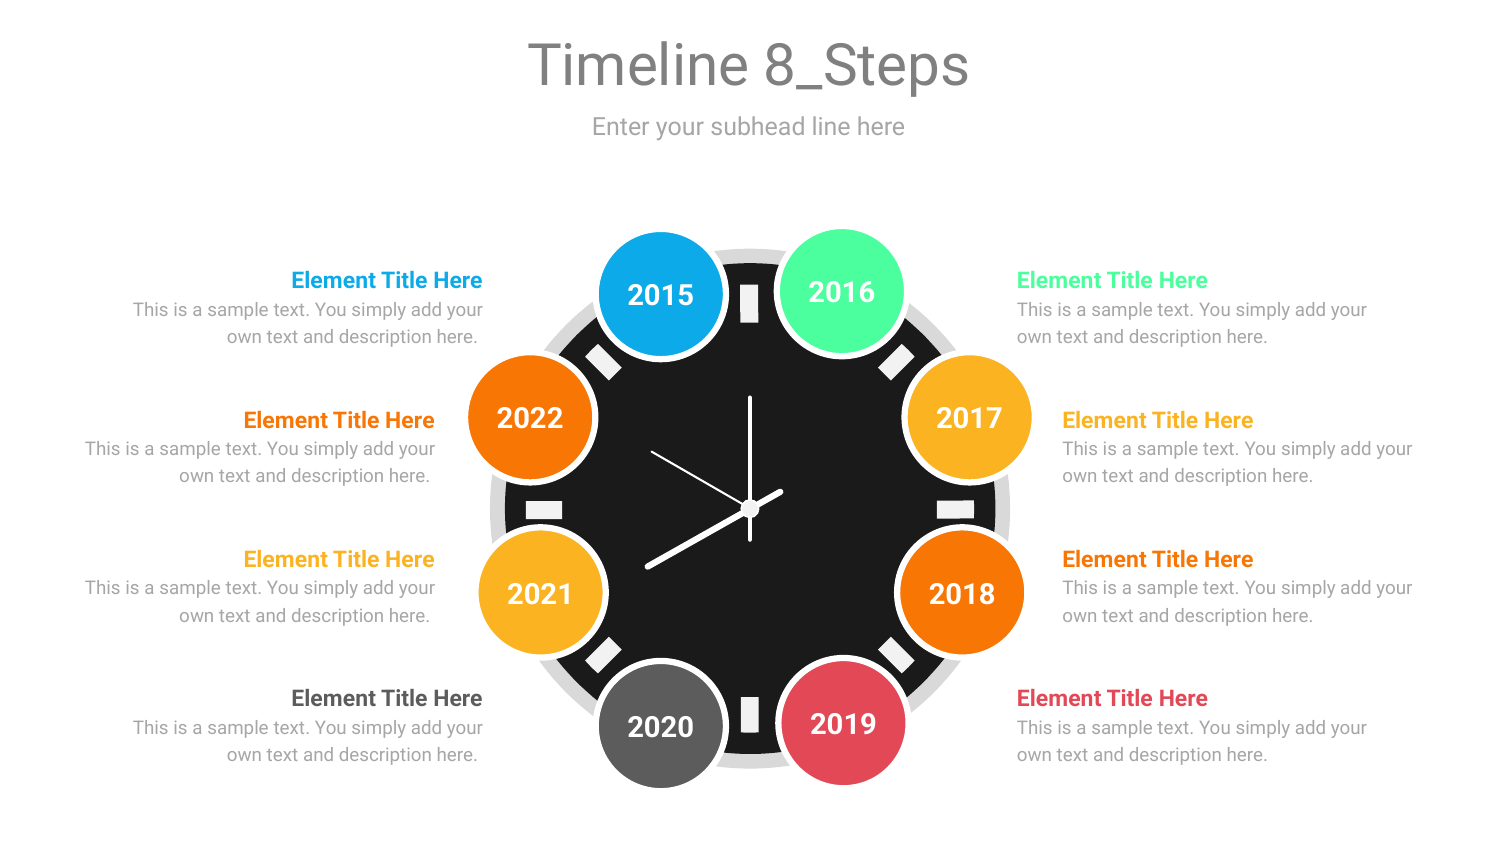

# Timeline 8_Steps
Enter your subhead line here
2016
2015

Element Title Here
This is a sample text. You simply add your own text and description here.
Element Title Here
This is a sample text. You simply add your own text and description here.
2022
2017
Element Title Here
This is a sample text. You simply add your own text and description here.
Element Title Here
This is a sample text. You simply add your own text and description here.
2021
2018
Element Title Here
This is a sample text. You simply add your own text and description here.
Element Title Here
This is a sample text. You simply add your own text and description here.
2019
2020
Element Title Here
This is a sample text. You simply add your own text and description here.
Element Title Here
This is a sample text. You simply add your own text and description here.